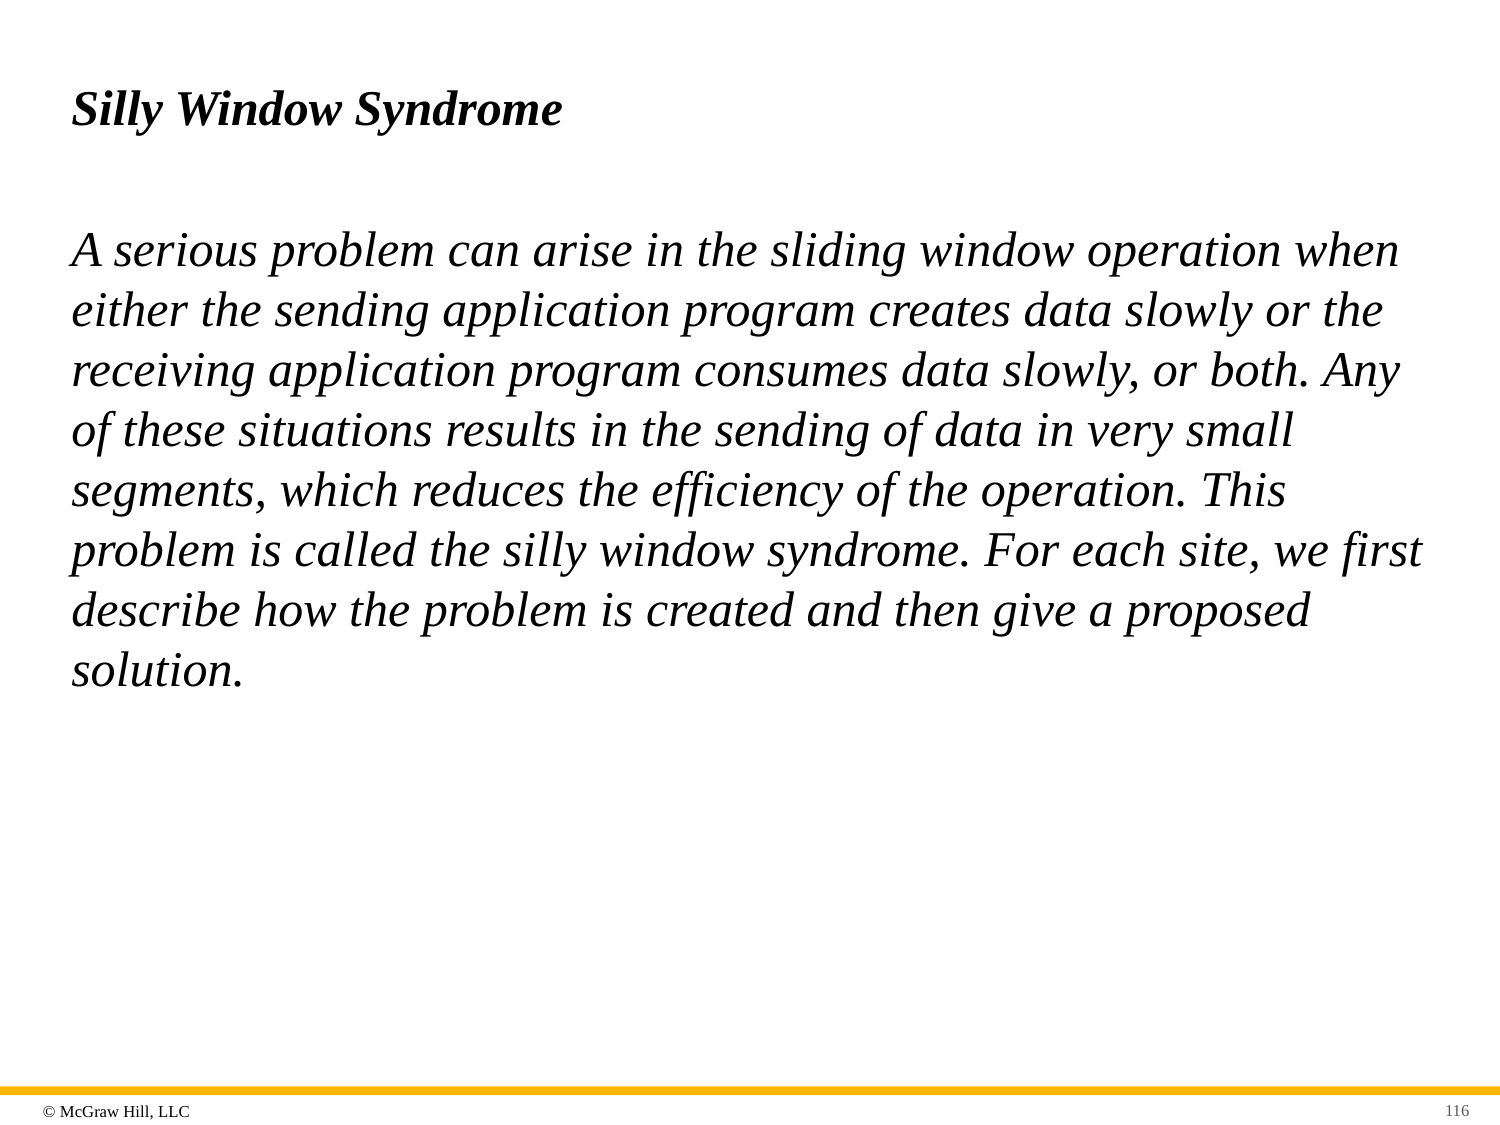

# Silly Window Syndrome
A serious problem can arise in the sliding window operation when either the sending application program creates data slowly or the receiving application program consumes data slowly, or both. Any of these situations results in the sending of data in very small segments, which reduces the efficiency of the operation. This problem is called the silly window syndrome. For each site, we first describe how the problem is created and then give a proposed solution.
116